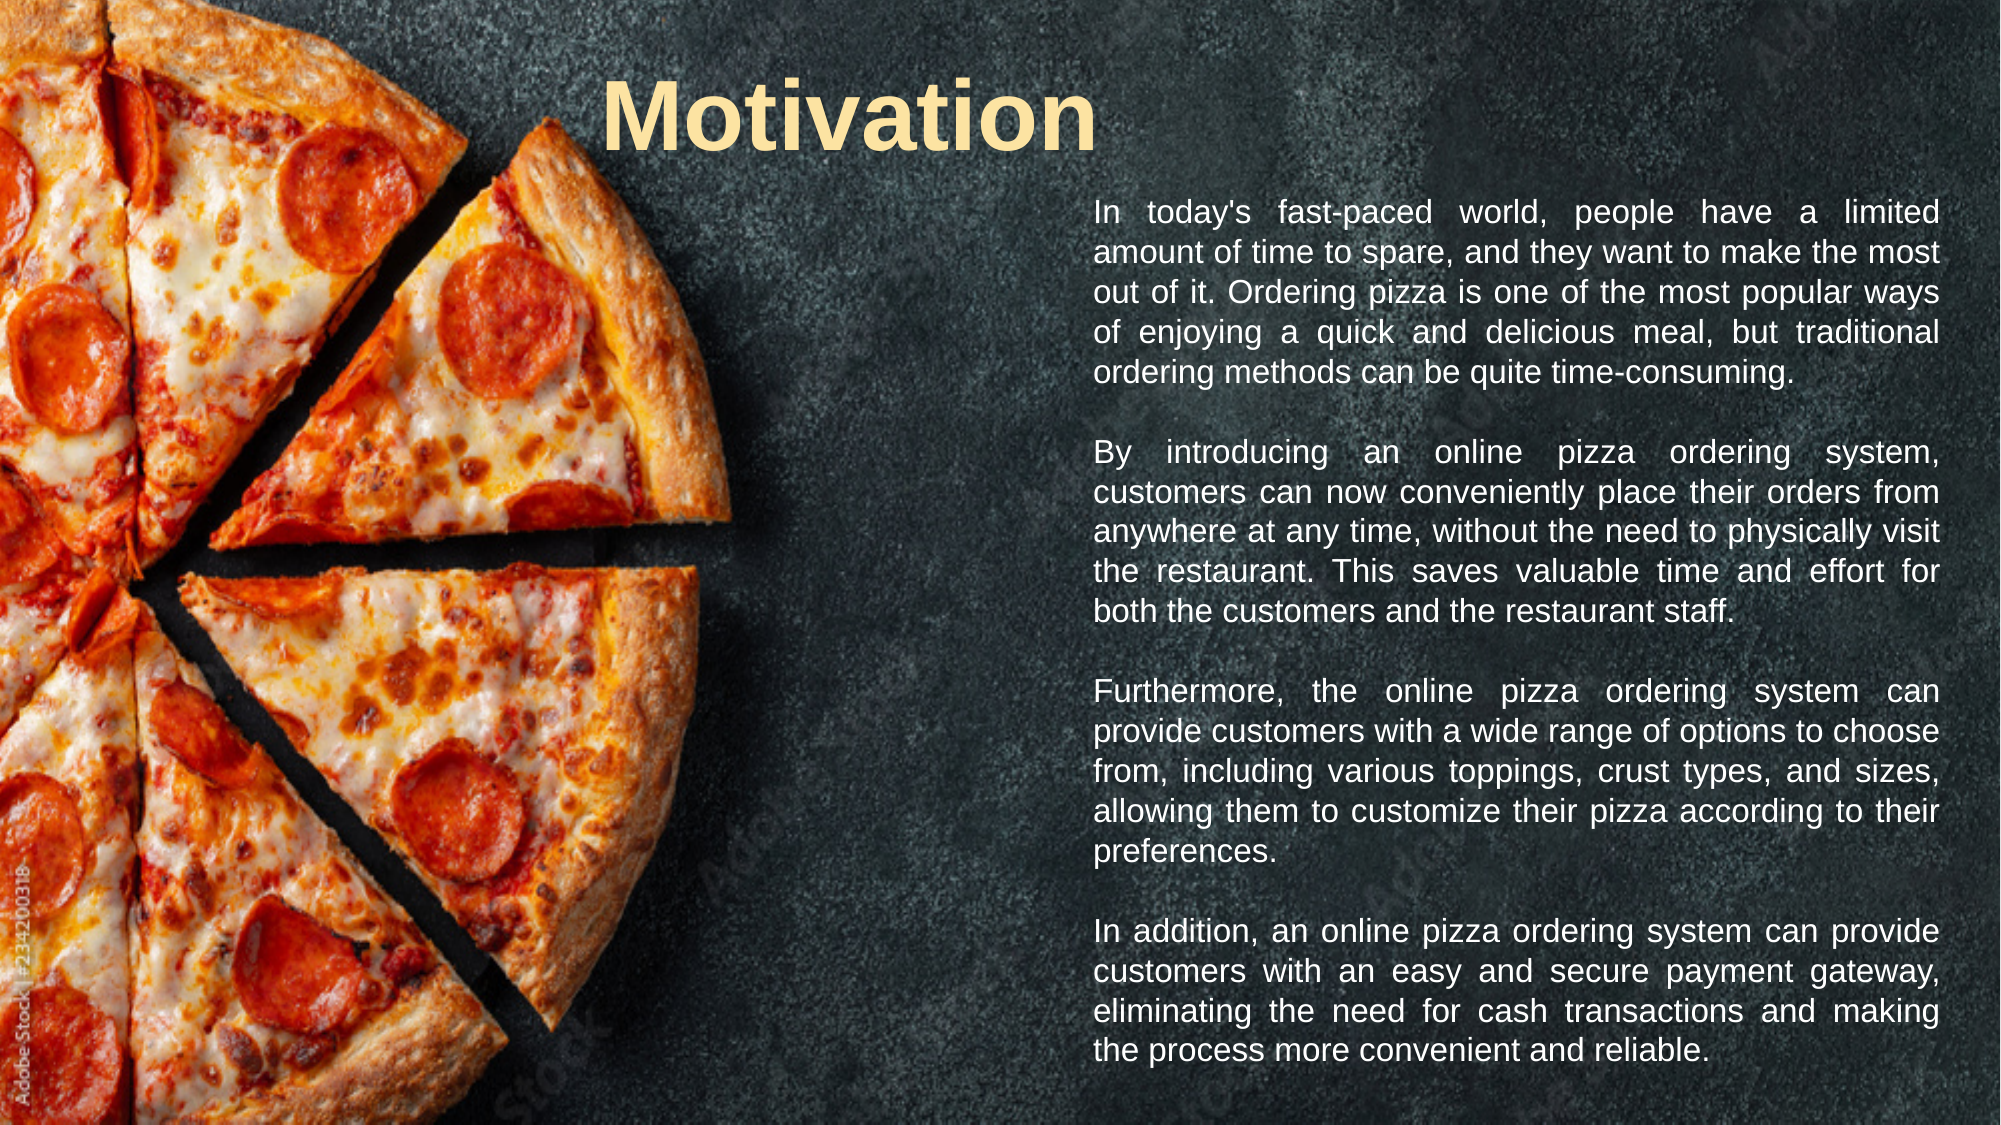

Motivation
In today's fast-paced world, people have a limited amount of time to spare, and they want to make the most out of it. Ordering pizza is one of the most popular ways of enjoying a quick and delicious meal, but traditional ordering methods can be quite time-consuming.

By introducing an online pizza ordering system, customers can now conveniently place their orders from anywhere at any time, without the need to physically visit the restaurant. This saves valuable time and effort for both the customers and the restaurant staff.

Furthermore, the online pizza ordering system can provide customers with a wide range of options to choose from, including various toppings, crust types, and sizes, allowing them to customize their pizza according to their preferences.

In addition, an online pizza ordering system can provide customers with an easy and secure payment gateway, eliminating the need for cash transactions and making the process more convenient and reliable.